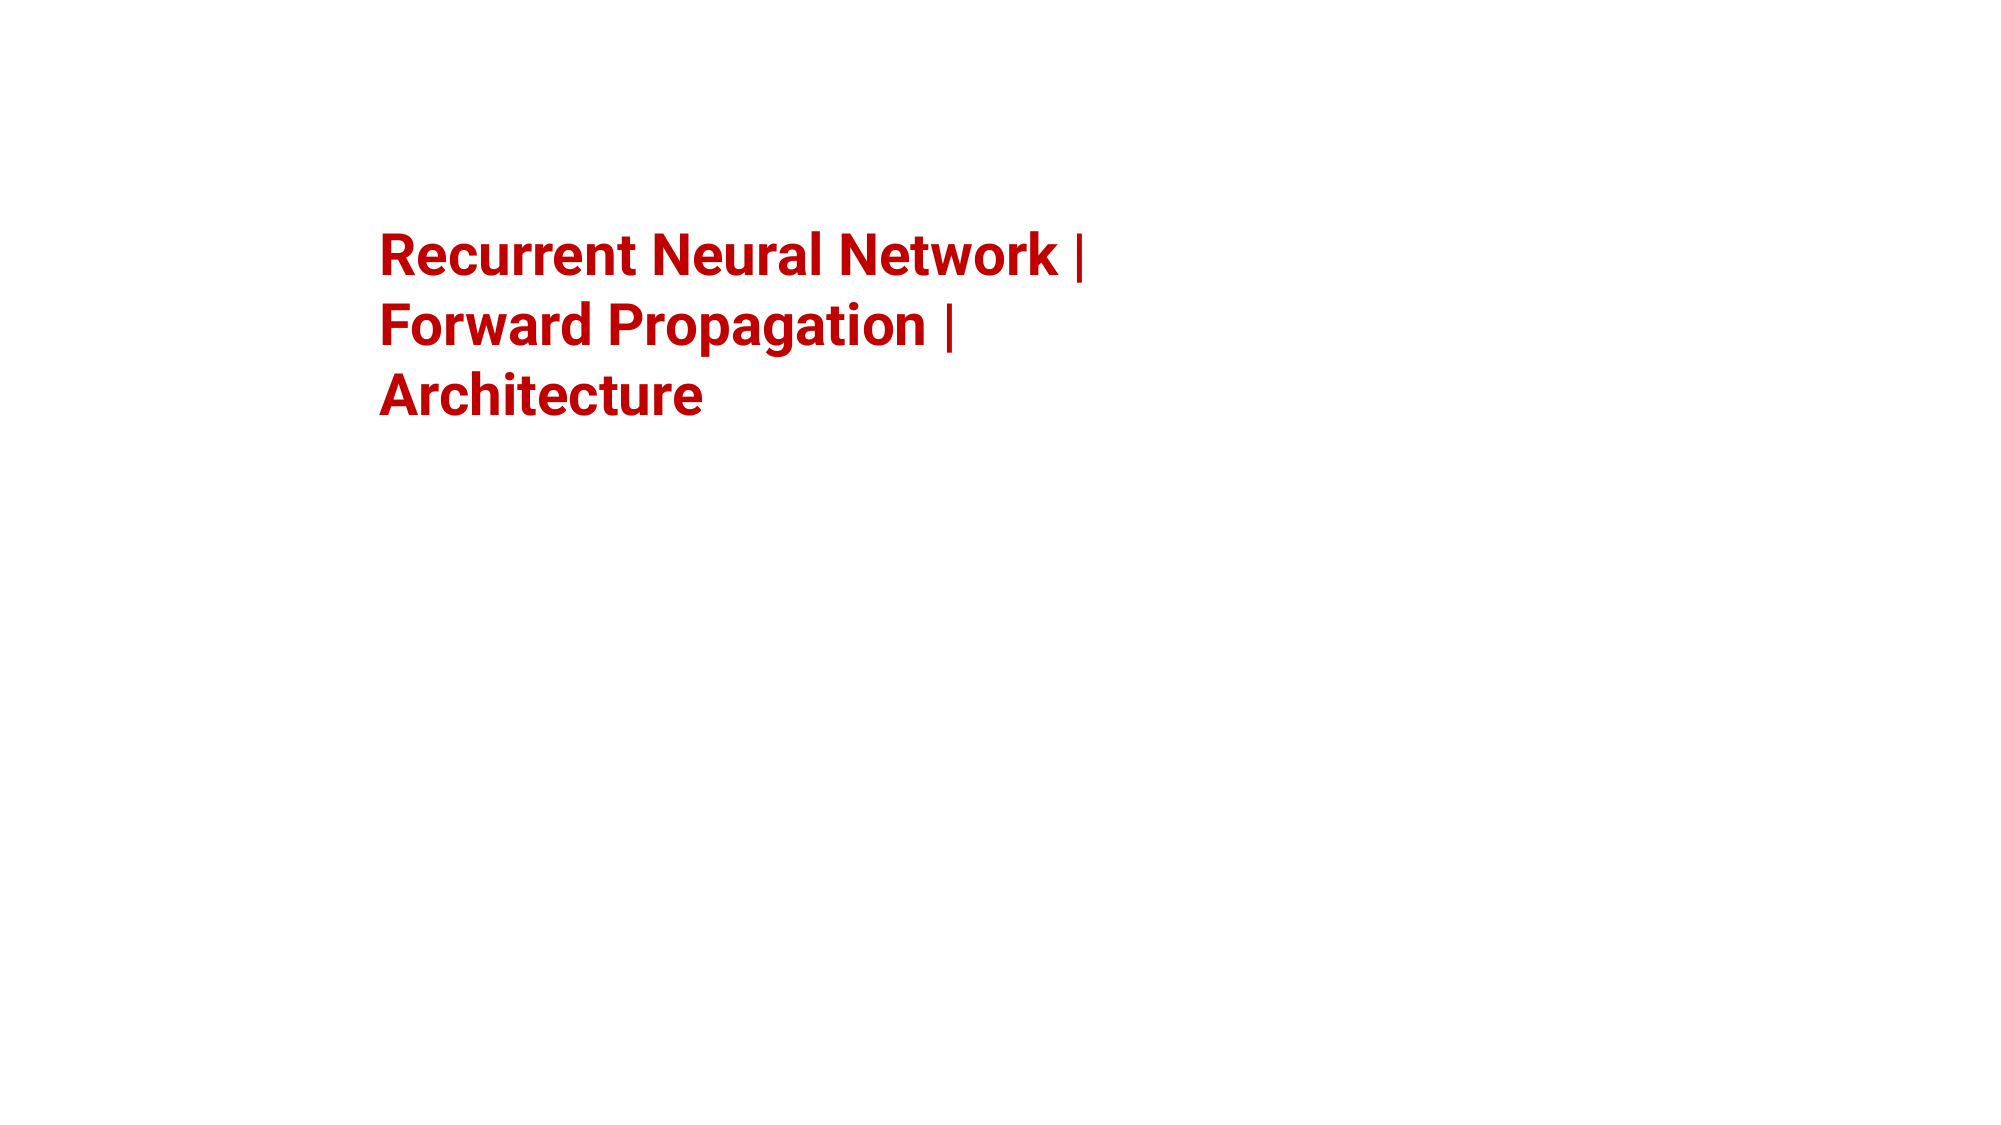

Recurrent Neural Network | Forward Propagation | Architecture